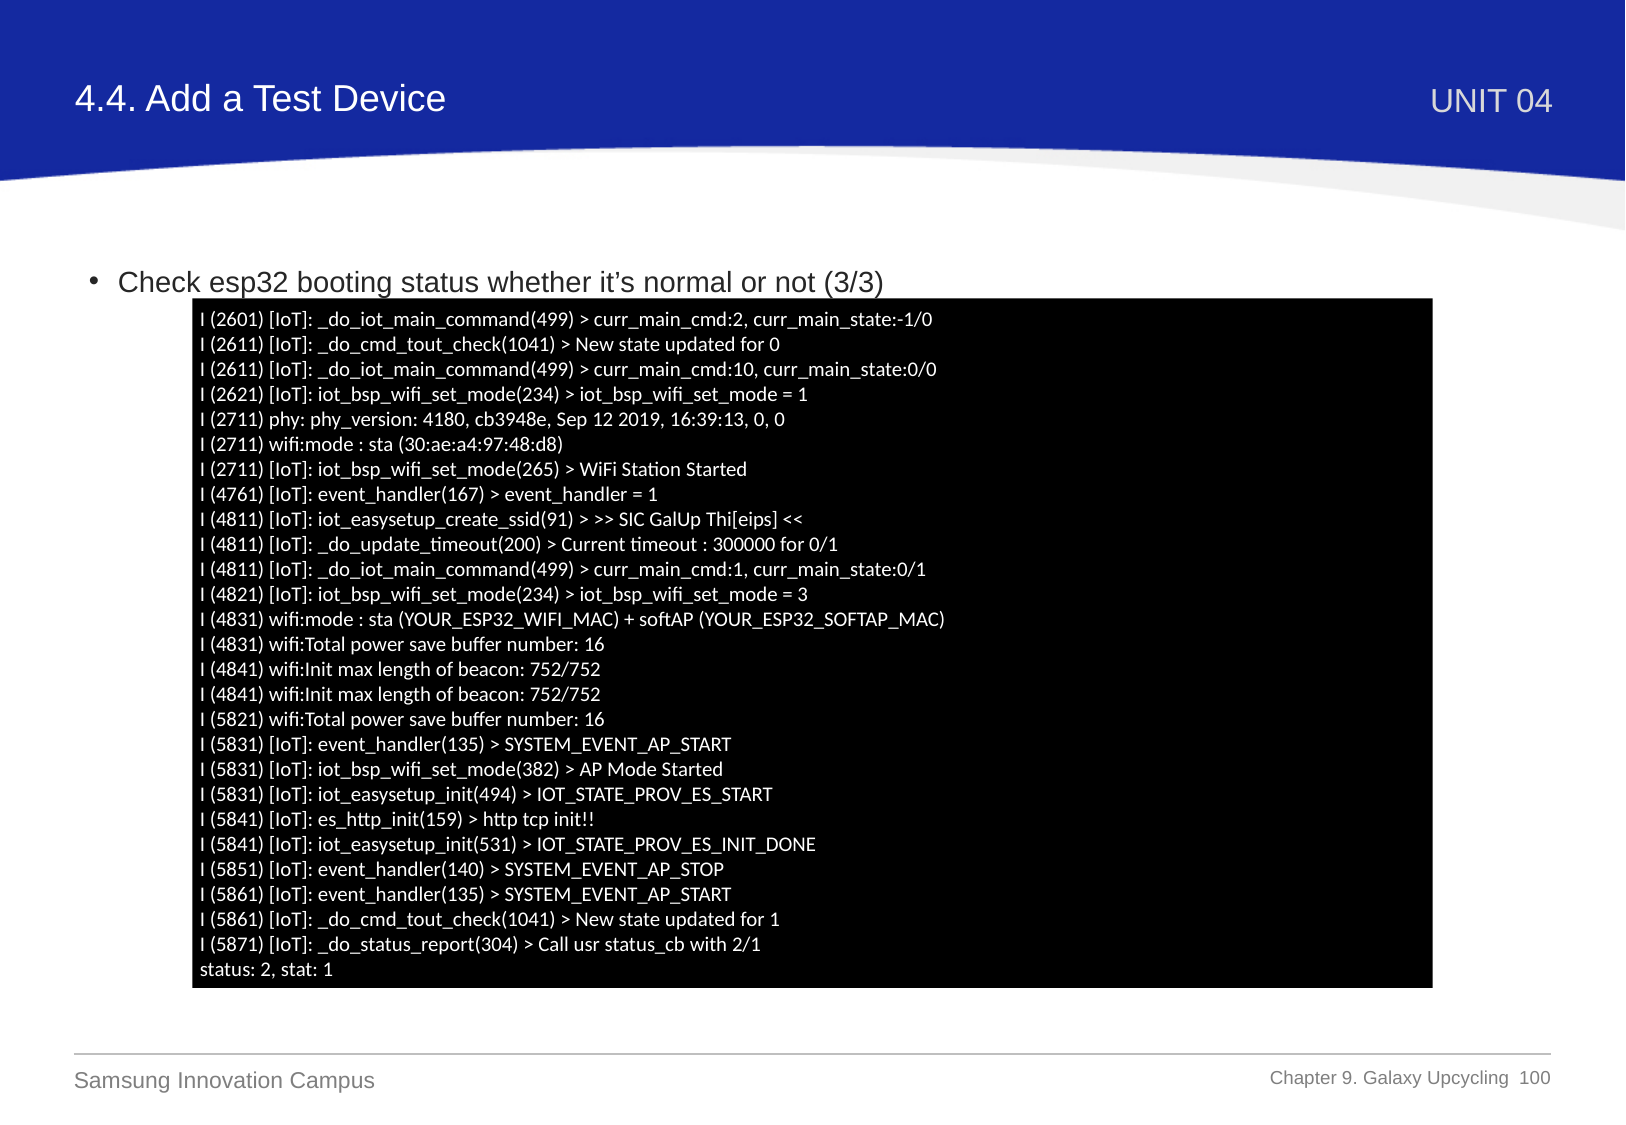

4.4. Add a Test Device
UNIT 04
Check esp32 booting status whether it’s normal or not (3/3)

I (2601) [IoT]: _do_iot_main_command(499) > curr_main_cmd:2, curr_main_state:-1/0
I (2611) [IoT]: _do_cmd_tout_check(1041) > New state updated for 0
I (2611) [IoT]: _do_iot_main_command(499) > curr_main_cmd:10, curr_main_state:0/0
I (2621) [IoT]: iot_bsp_wifi_set_mode(234) > iot_bsp_wifi_set_mode = 1
I (2711) phy: phy_version: 4180, cb3948e, Sep 12 2019, 16:39:13, 0, 0
I (2711) wifi:mode : sta (30:ae:a4:97:48:d8)
I (2711) [IoT]: iot_bsp_wifi_set_mode(265) > WiFi Station Started
I (4761) [IoT]: event_handler(167) > event_handler = 1
I (4811) [IoT]: iot_easysetup_create_ssid(91) > >> SIC GalUp Thi[eips] <<
I (4811) [IoT]: _do_update_timeout(200) > Current timeout : 300000 for 0/1
I (4811) [IoT]: _do_iot_main_command(499) > curr_main_cmd:1, curr_main_state:0/1
I (4821) [IoT]: iot_bsp_wifi_set_mode(234) > iot_bsp_wifi_set_mode = 3
I (4831) wifi:mode : sta (YOUR_ESP32_WIFI_MAC) + softAP (YOUR_ESP32_SOFTAP_MAC)
I (4831) wifi:Total power save buffer number: 16
I (4841) wifi:Init max length of beacon: 752/752
I (4841) wifi:Init max length of beacon: 752/752
I (5821) wifi:Total power save buffer number: 16
I (5831) [IoT]: event_handler(135) > SYSTEM_EVENT_AP_START
I (5831) [IoT]: iot_bsp_wifi_set_mode(382) > AP Mode Started
I (5831) [IoT]: iot_easysetup_init(494) > IOT_STATE_PROV_ES_START
I (5841) [IoT]: es_http_init(159) > http tcp init!!
I (5841) [IoT]: iot_easysetup_init(531) > IOT_STATE_PROV_ES_INIT_DONE
I (5851) [IoT]: event_handler(140) > SYSTEM_EVENT_AP_STOP
I (5861) [IoT]: event_handler(135) > SYSTEM_EVENT_AP_START
I (5861) [IoT]: _do_cmd_tout_check(1041) > New state updated for 1
I (5871) [IoT]: _do_status_report(304) > Call usr status_cb with 2/1
status: 2, stat: 1